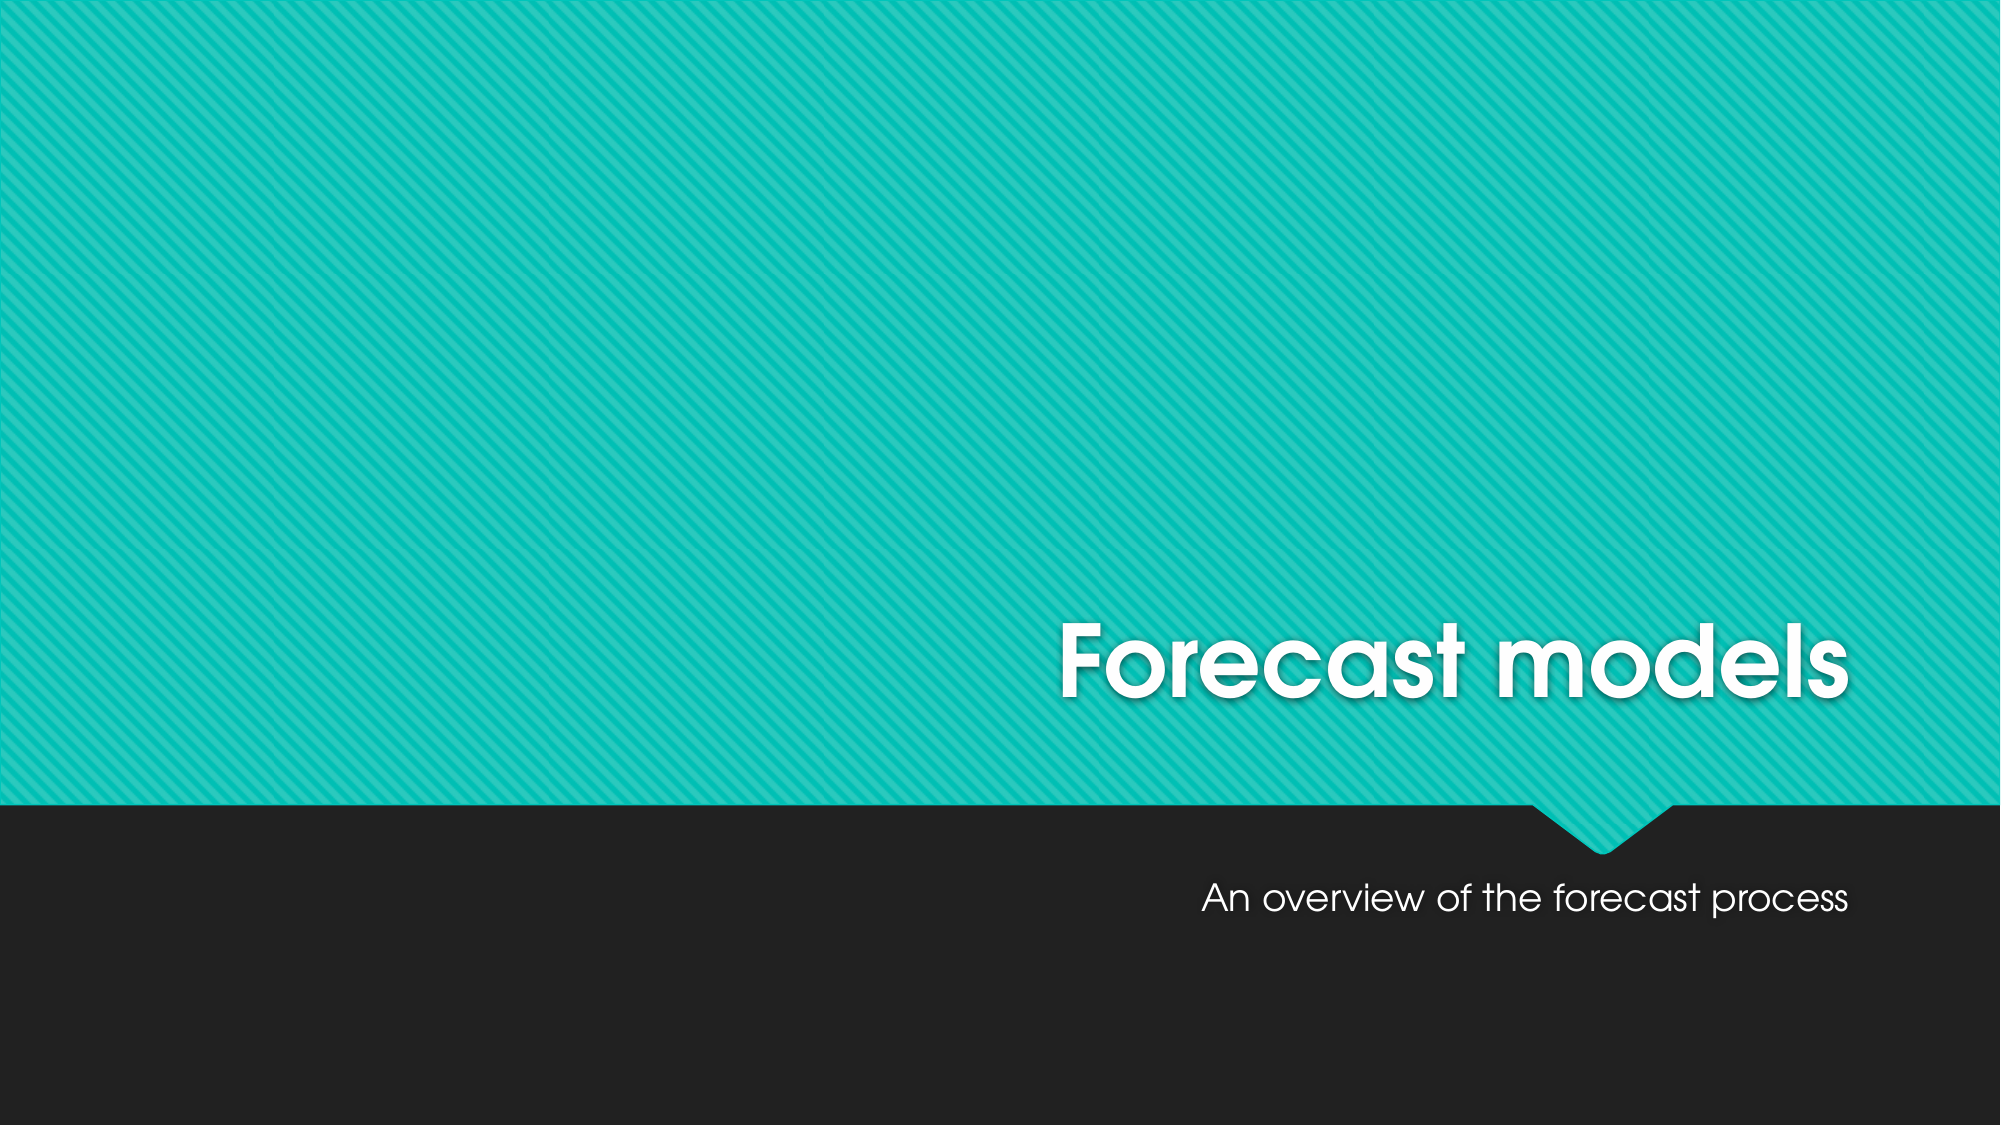

# Forecast models
An overview of the forecast process